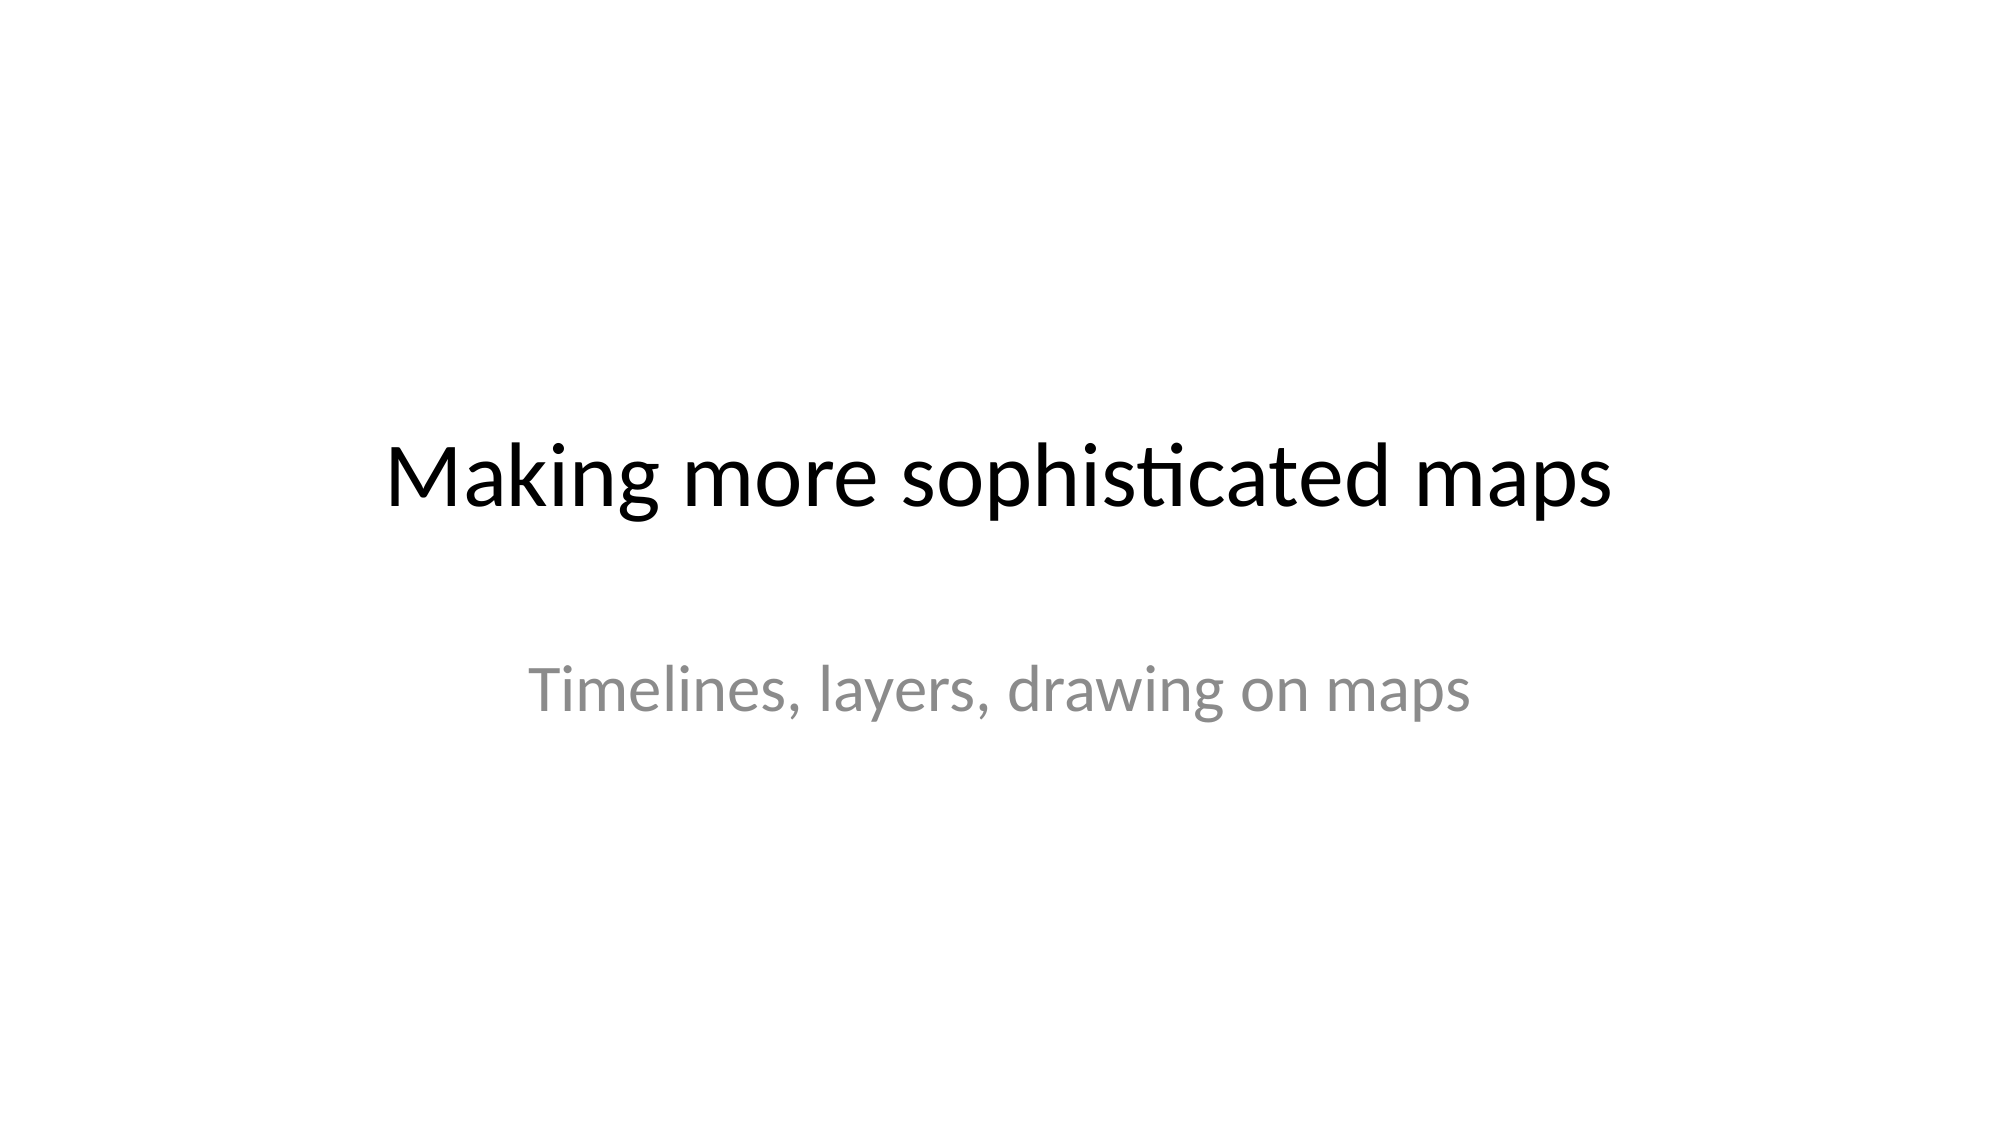

# Making more sophisticated maps
Timelines, layers, drawing on maps